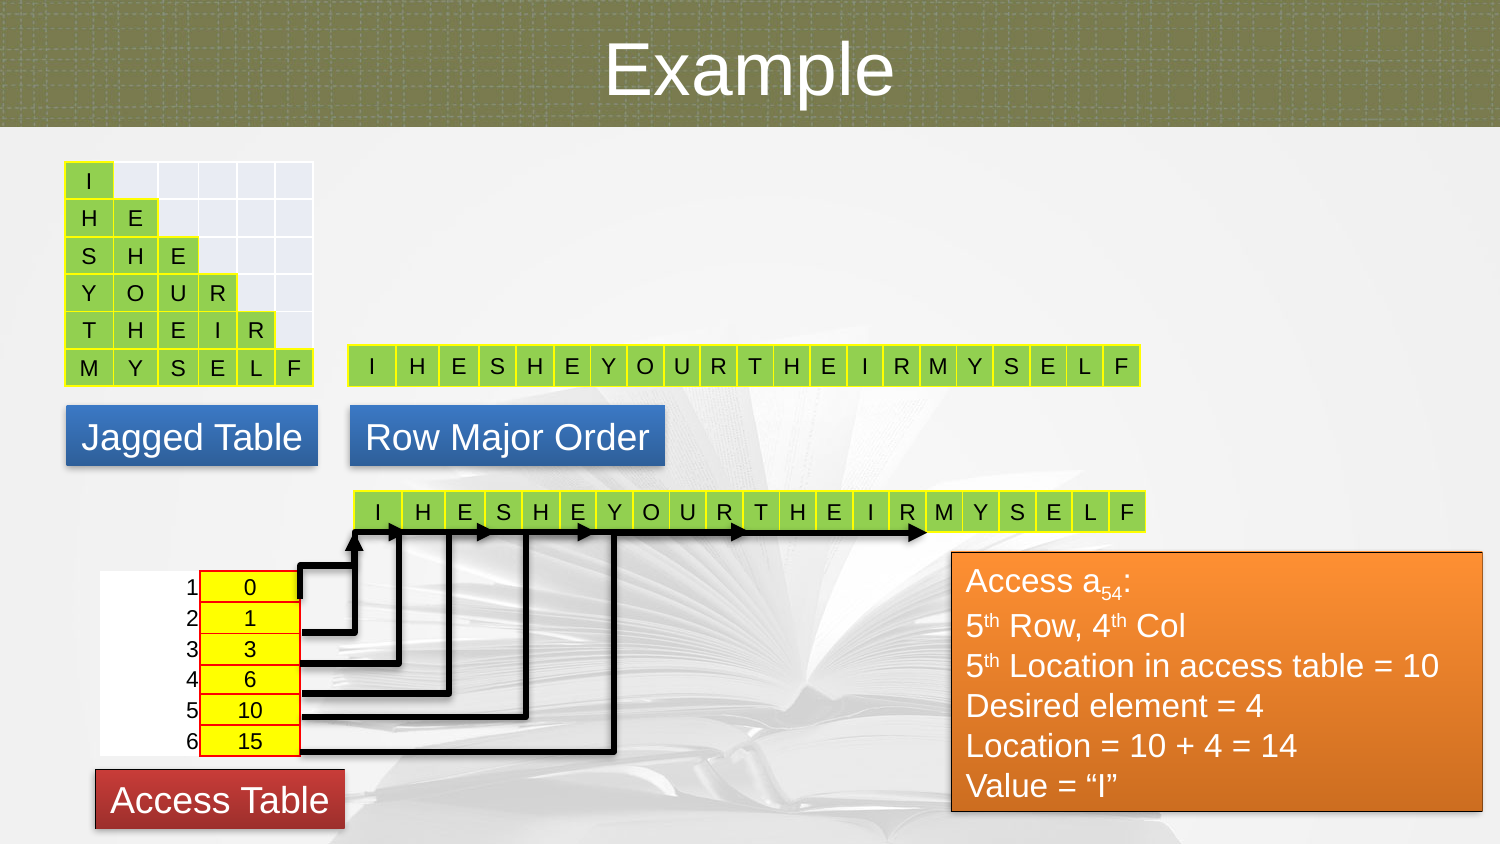

Example
| I |  |  |  |  |  |
| --- | --- | --- | --- | --- | --- |
| H | E |  |  |  |  |
| S | H | E |  |  |  |
| Y | O | U | R |  |  |
| T | H | E | I | R |  |
| M | Y | S | E | L | F |
| I | H | E | S | H | E | Y | O | U | R | T | H | E | I | R | M | Y | S | E | L | F |
| --- | --- | --- | --- | --- | --- | --- | --- | --- | --- | --- | --- | --- | --- | --- | --- | --- | --- | --- | --- | --- |
Jagged Table
Row Major Order
| I | H | E | S | H | E | Y | O | U | R | T | H | E | I | R | M | Y | S | E | L | F |
| --- | --- | --- | --- | --- | --- | --- | --- | --- | --- | --- | --- | --- | --- | --- | --- | --- | --- | --- | --- | --- |
Access a54:
5th Row, 4th Col
5th Location in access table = 10
Desired element = 4
Location = 10 + 4 = 14
Value = “I”
| 1 | 0 |
| --- | --- |
| 2 | 1 |
| 3 | 3 |
| 4 | 6 |
| 5 | 10 |
| 6 | 15 |
Access Table